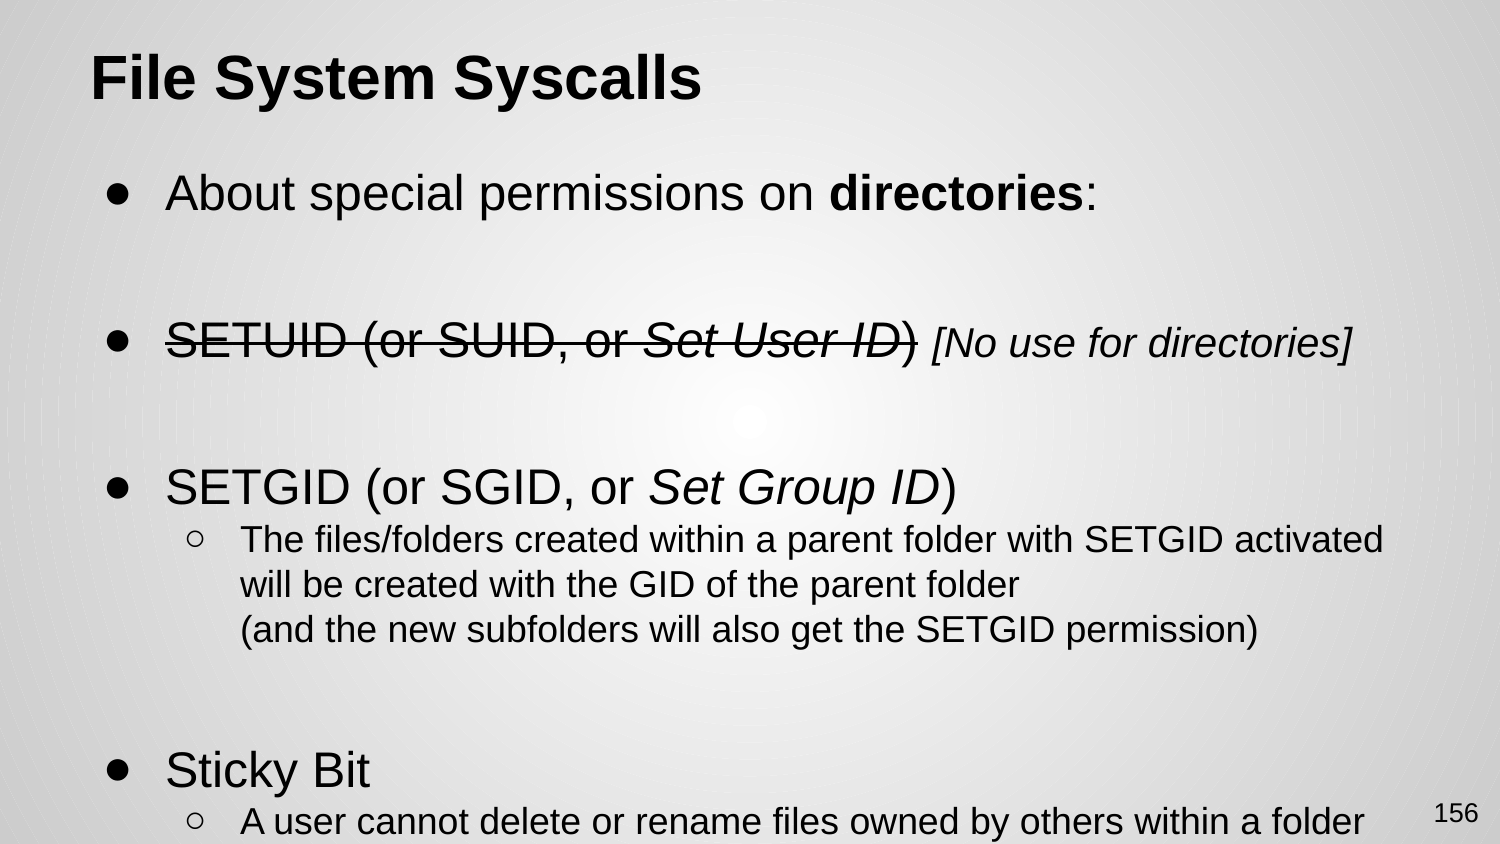

# File System Syscalls
About special permissions on directories:

SETUID (or SUID, or Set User ID) [No use for directories]

SETGID (or SGID, or Set Group ID)
The files/folders created within a parent folder with SETGID activated will be created with the GID of the parent folder
(and the new subfolders will also get the SETGID permission)

Sticky Bit
A user cannot delete or rename files owned by others within a folder with the sticky bit activated
156